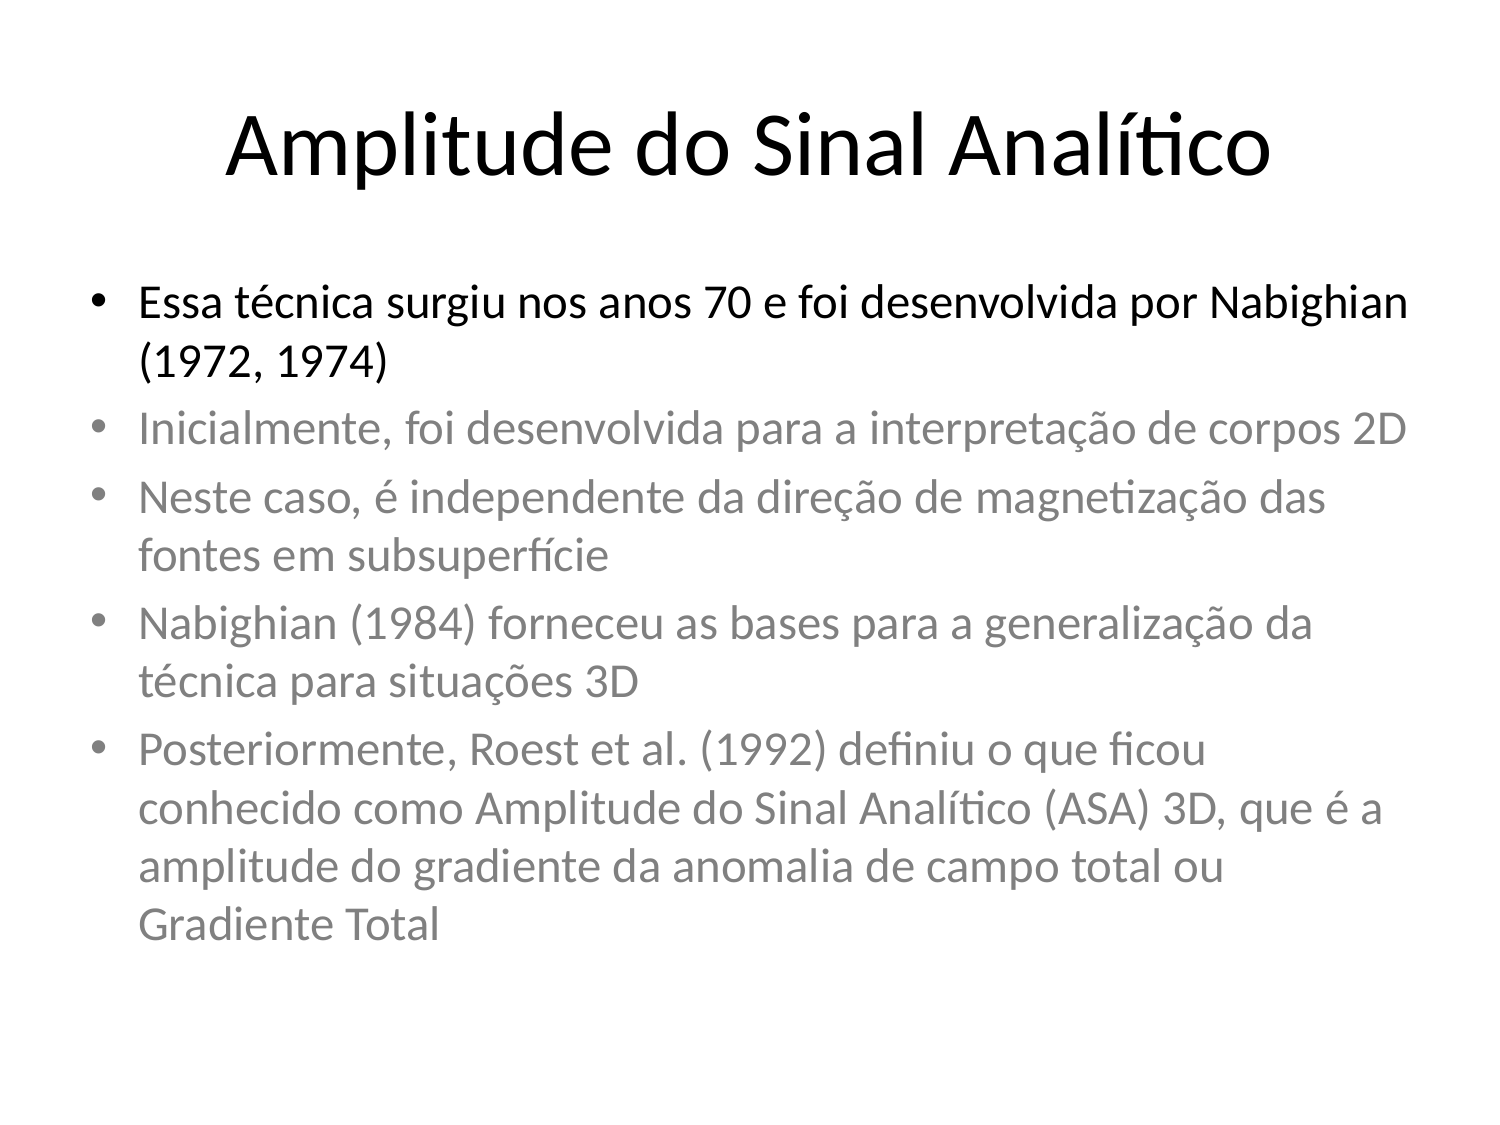

# Amplitude do Sinal Analítico
Essa técnica surgiu nos anos 70 e foi desenvolvida por Nabighian (1972, 1974)
Inicialmente, foi desenvolvida para a interpretação de corpos 2D
Neste caso, é independente da direção de magnetização das fontes em subsuperfície
Nabighian (1984) forneceu as bases para a generalização da técnica para situações 3D
Posteriormente, Roest et al. (1992) definiu o que ficou conhecido como Amplitude do Sinal Analítico (ASA) 3D, que é a amplitude do gradiente da anomalia de campo total ou Gradiente Total